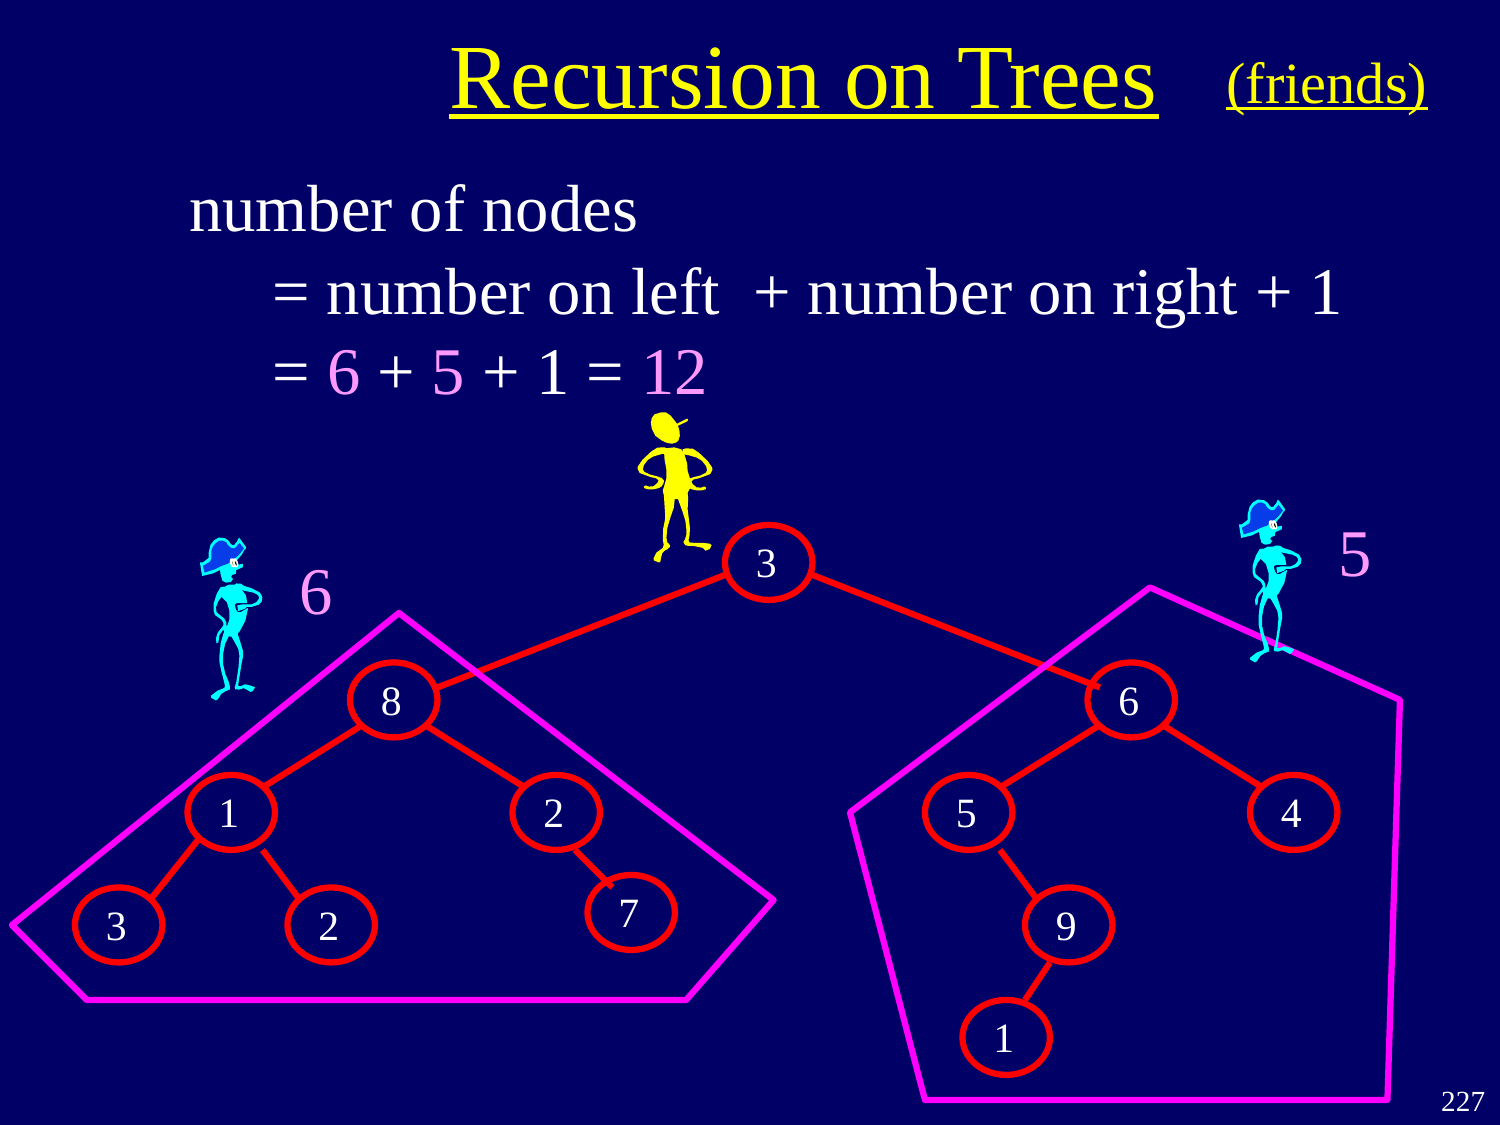

Recursion on Trees
(friends)
number of nodes
= number on left  + number on right + 1
= 6 + 5 + 1 = 12

5

3

8

6

1

2

5

4

7

3

2

9

1

6